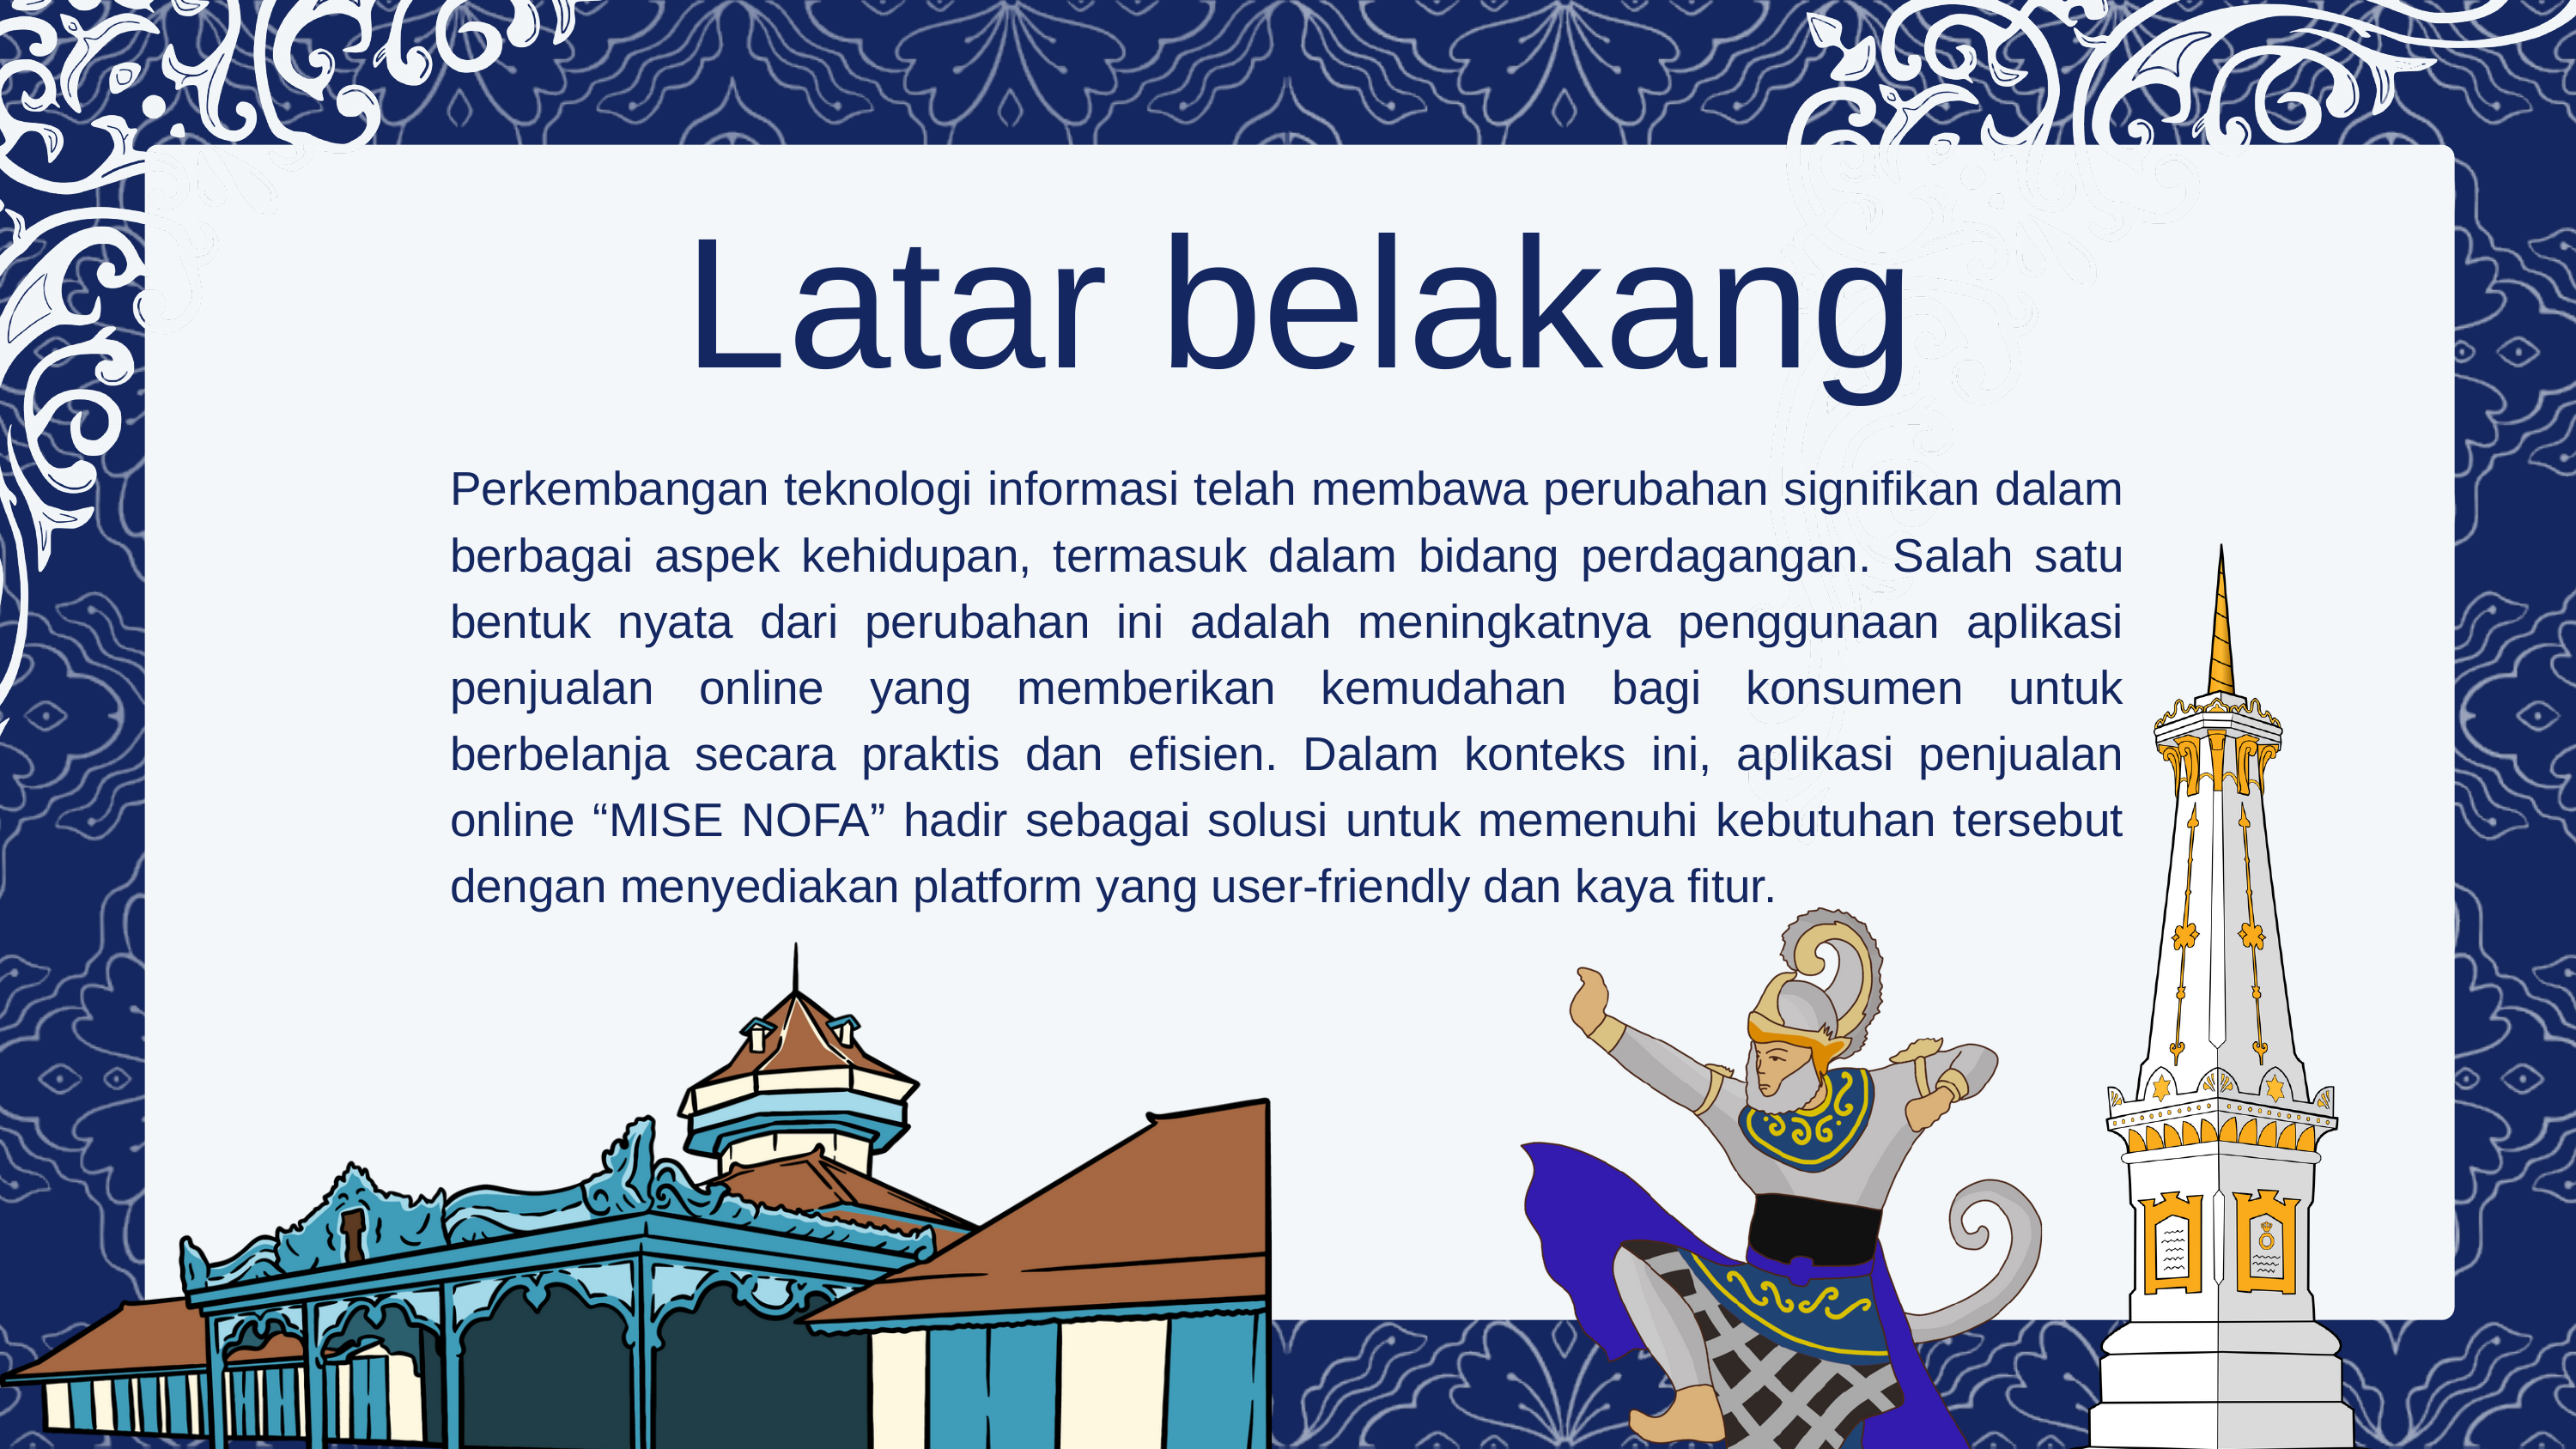

Latar belakang

Perkembangan teknologi informasi telah membawa perubahan signifikan dalam berbagai aspek kehidupan, termasuk dalam bidang perdagangan. Salah satu bentuk nyata dari perubahan ini adalah meningkatnya penggunaan aplikasi penjualan online yang memberikan kemudahan bagi konsumen untuk berbelanja secara praktis dan efisien. Dalam konteks ini, aplikasi penjualan online “MISE NOFA” hadir sebagai solusi untuk memenuhi kebutuhan tersebut dengan menyediakan platform yang user-friendly dan kaya fitur.